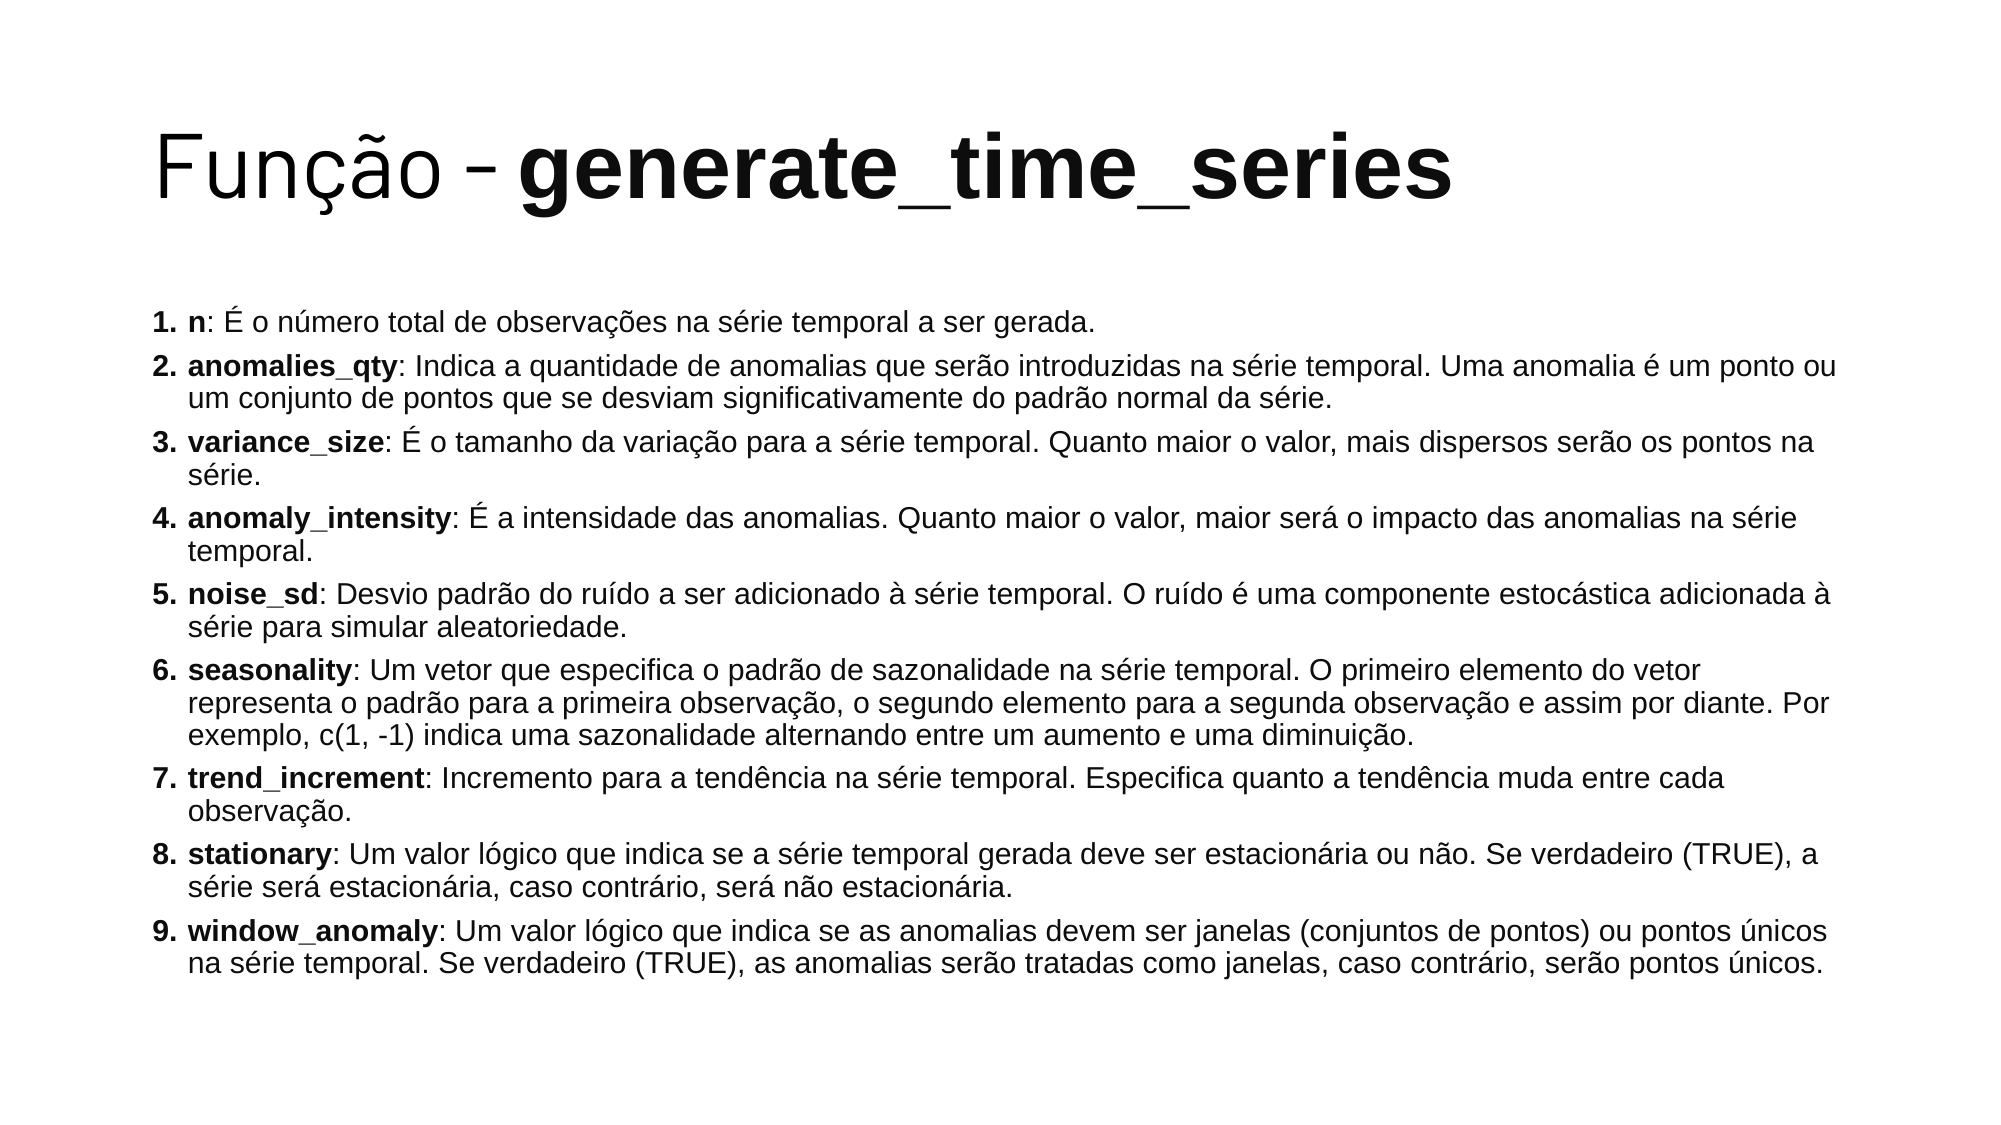

# Função - generate_time_series
n: É o número total de observações na série temporal a ser gerada.
anomalies_qty: Indica a quantidade de anomalias que serão introduzidas na série temporal. Uma anomalia é um ponto ou um conjunto de pontos que se desviam significativamente do padrão normal da série.
variance_size: É o tamanho da variação para a série temporal. Quanto maior o valor, mais dispersos serão os pontos na série.
anomaly_intensity: É a intensidade das anomalias. Quanto maior o valor, maior será o impacto das anomalias na série temporal.
noise_sd: Desvio padrão do ruído a ser adicionado à série temporal. O ruído é uma componente estocástica adicionada à série para simular aleatoriedade.
seasonality: Um vetor que especifica o padrão de sazonalidade na série temporal. O primeiro elemento do vetor representa o padrão para a primeira observação, o segundo elemento para a segunda observação e assim por diante. Por exemplo, c(1, -1) indica uma sazonalidade alternando entre um aumento e uma diminuição.
trend_increment: Incremento para a tendência na série temporal. Especifica quanto a tendência muda entre cada observação.
stationary: Um valor lógico que indica se a série temporal gerada deve ser estacionária ou não. Se verdadeiro (TRUE), a série será estacionária, caso contrário, será não estacionária.
window_anomaly: Um valor lógico que indica se as anomalias devem ser janelas (conjuntos de pontos) ou pontos únicos na série temporal. Se verdadeiro (TRUE), as anomalias serão tratadas como janelas, caso contrário, serão pontos únicos.